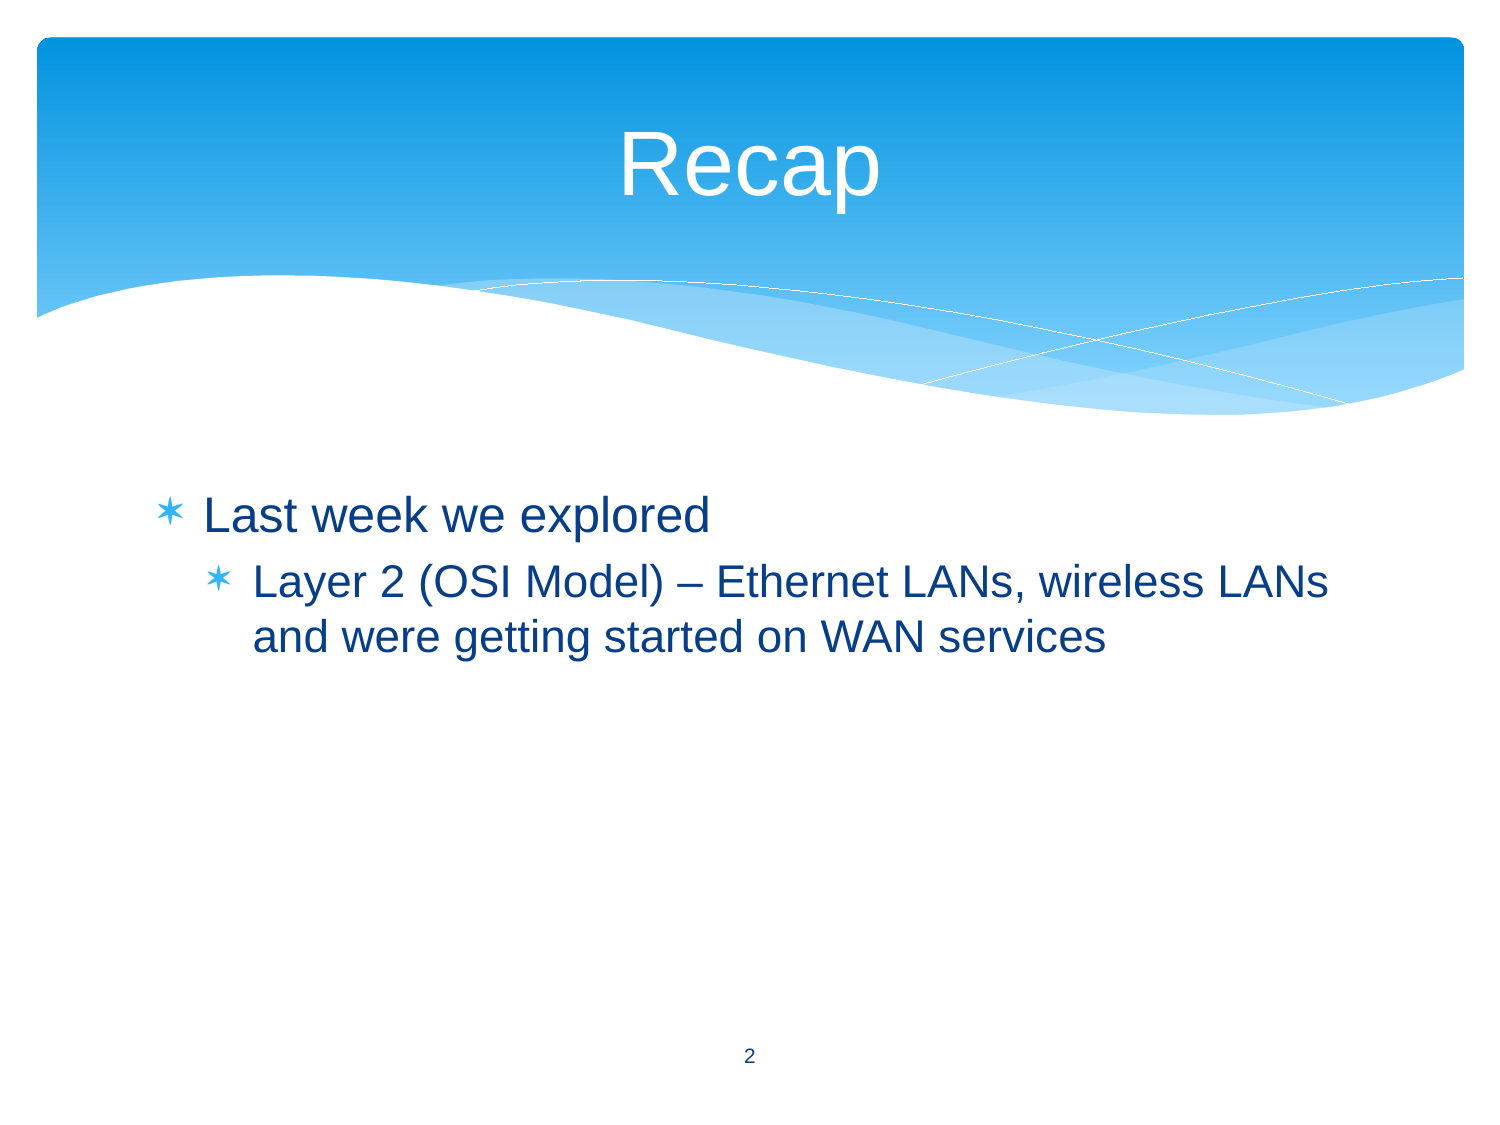

# Recap
Last week we explored
Layer 2 (OSI Model) – Ethernet LANs, wireless LANs and were getting started on WAN services

2